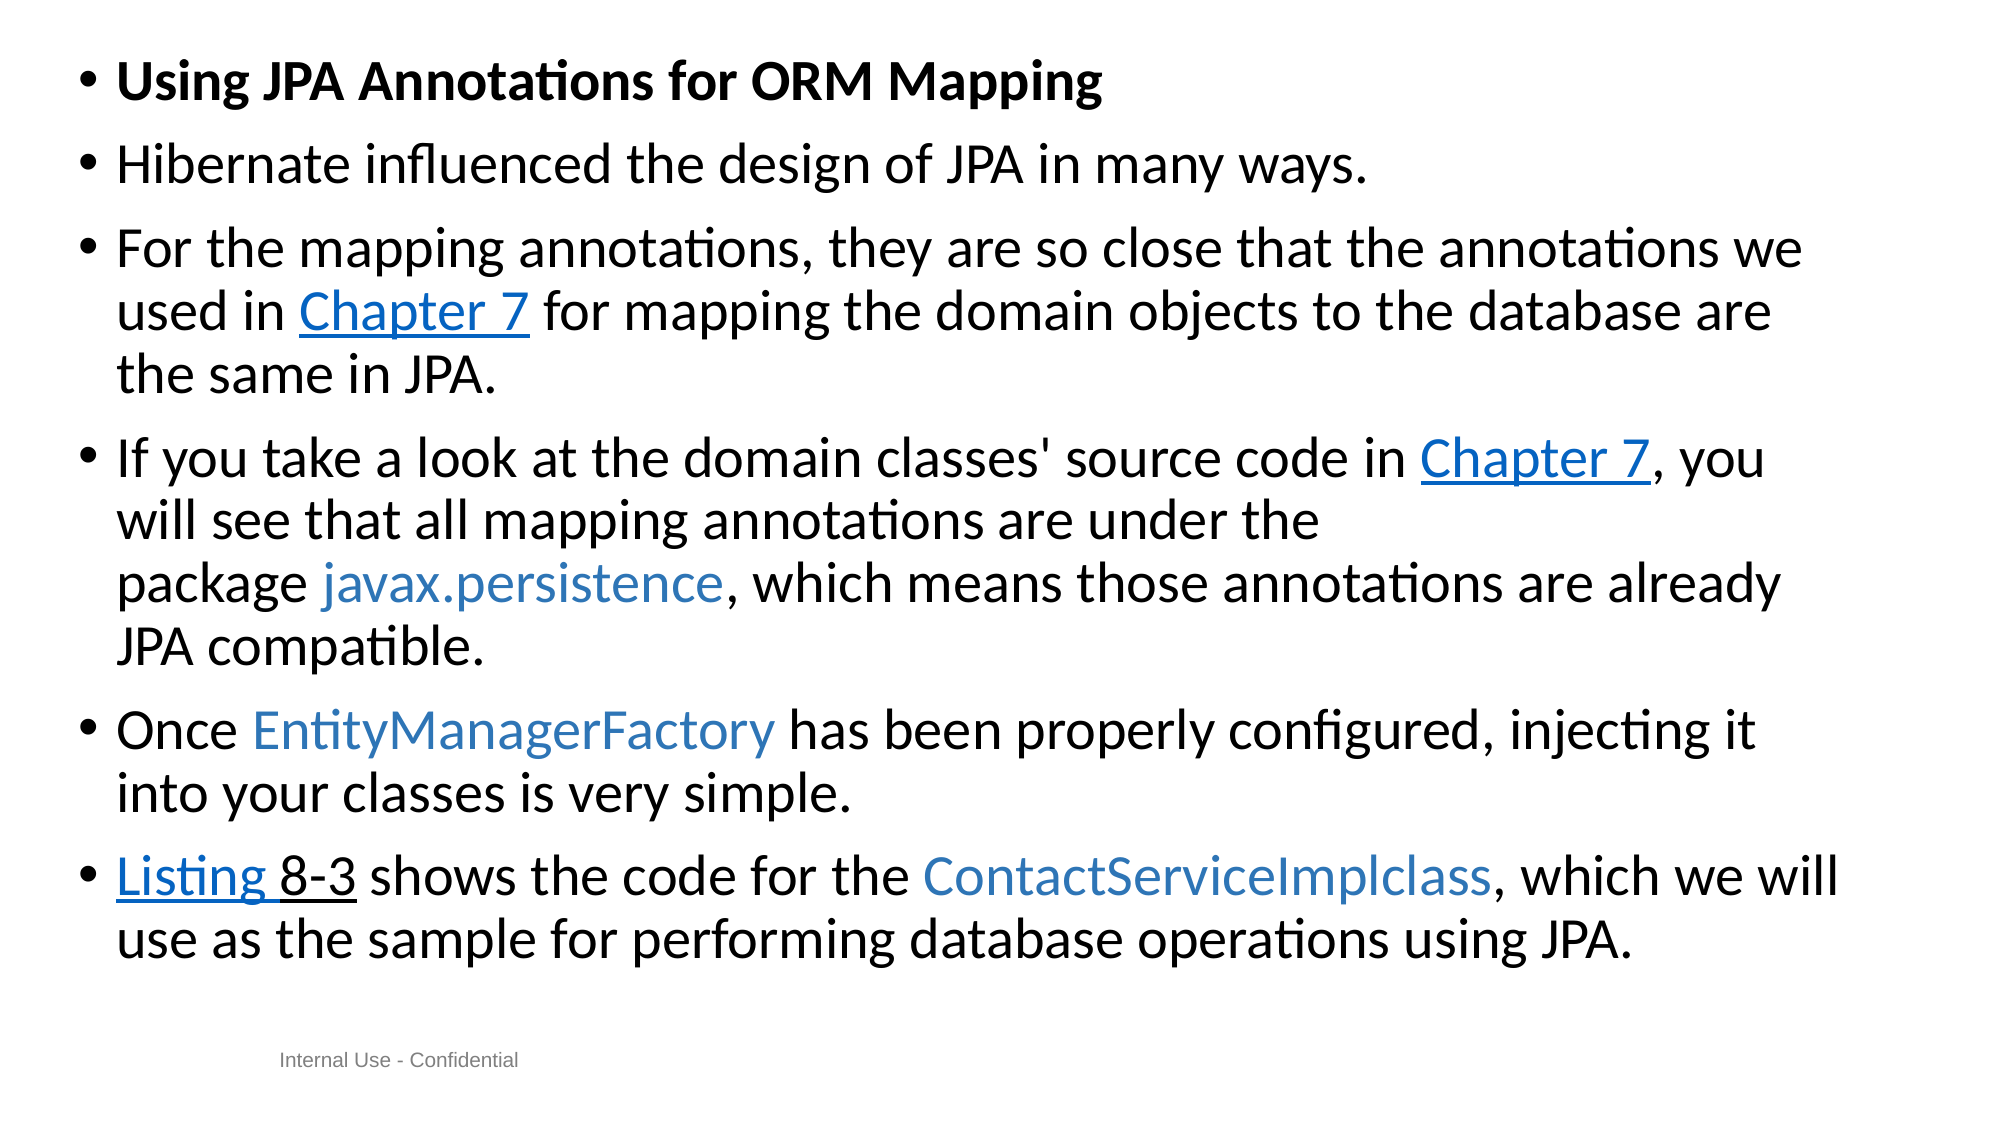

Using JPA Annotations for ORM Mapping
Hibernate influenced the design of JPA in many ways.
For the mapping annotations, they are so close that the annotations we used in Chapter 7 for mapping the domain objects to the database are the same in JPA.
If you take a look at the domain classes' source code in Chapter 7, you will see that all mapping annotations are under the package javax.persistence, which means those annotations are already JPA compatible.
Once EntityManagerFactory has been properly configured, injecting it into your classes is very simple.
Listing 8-3 shows the code for the ContactServiceImplclass, which we will use as the sample for performing database operations using JPA.